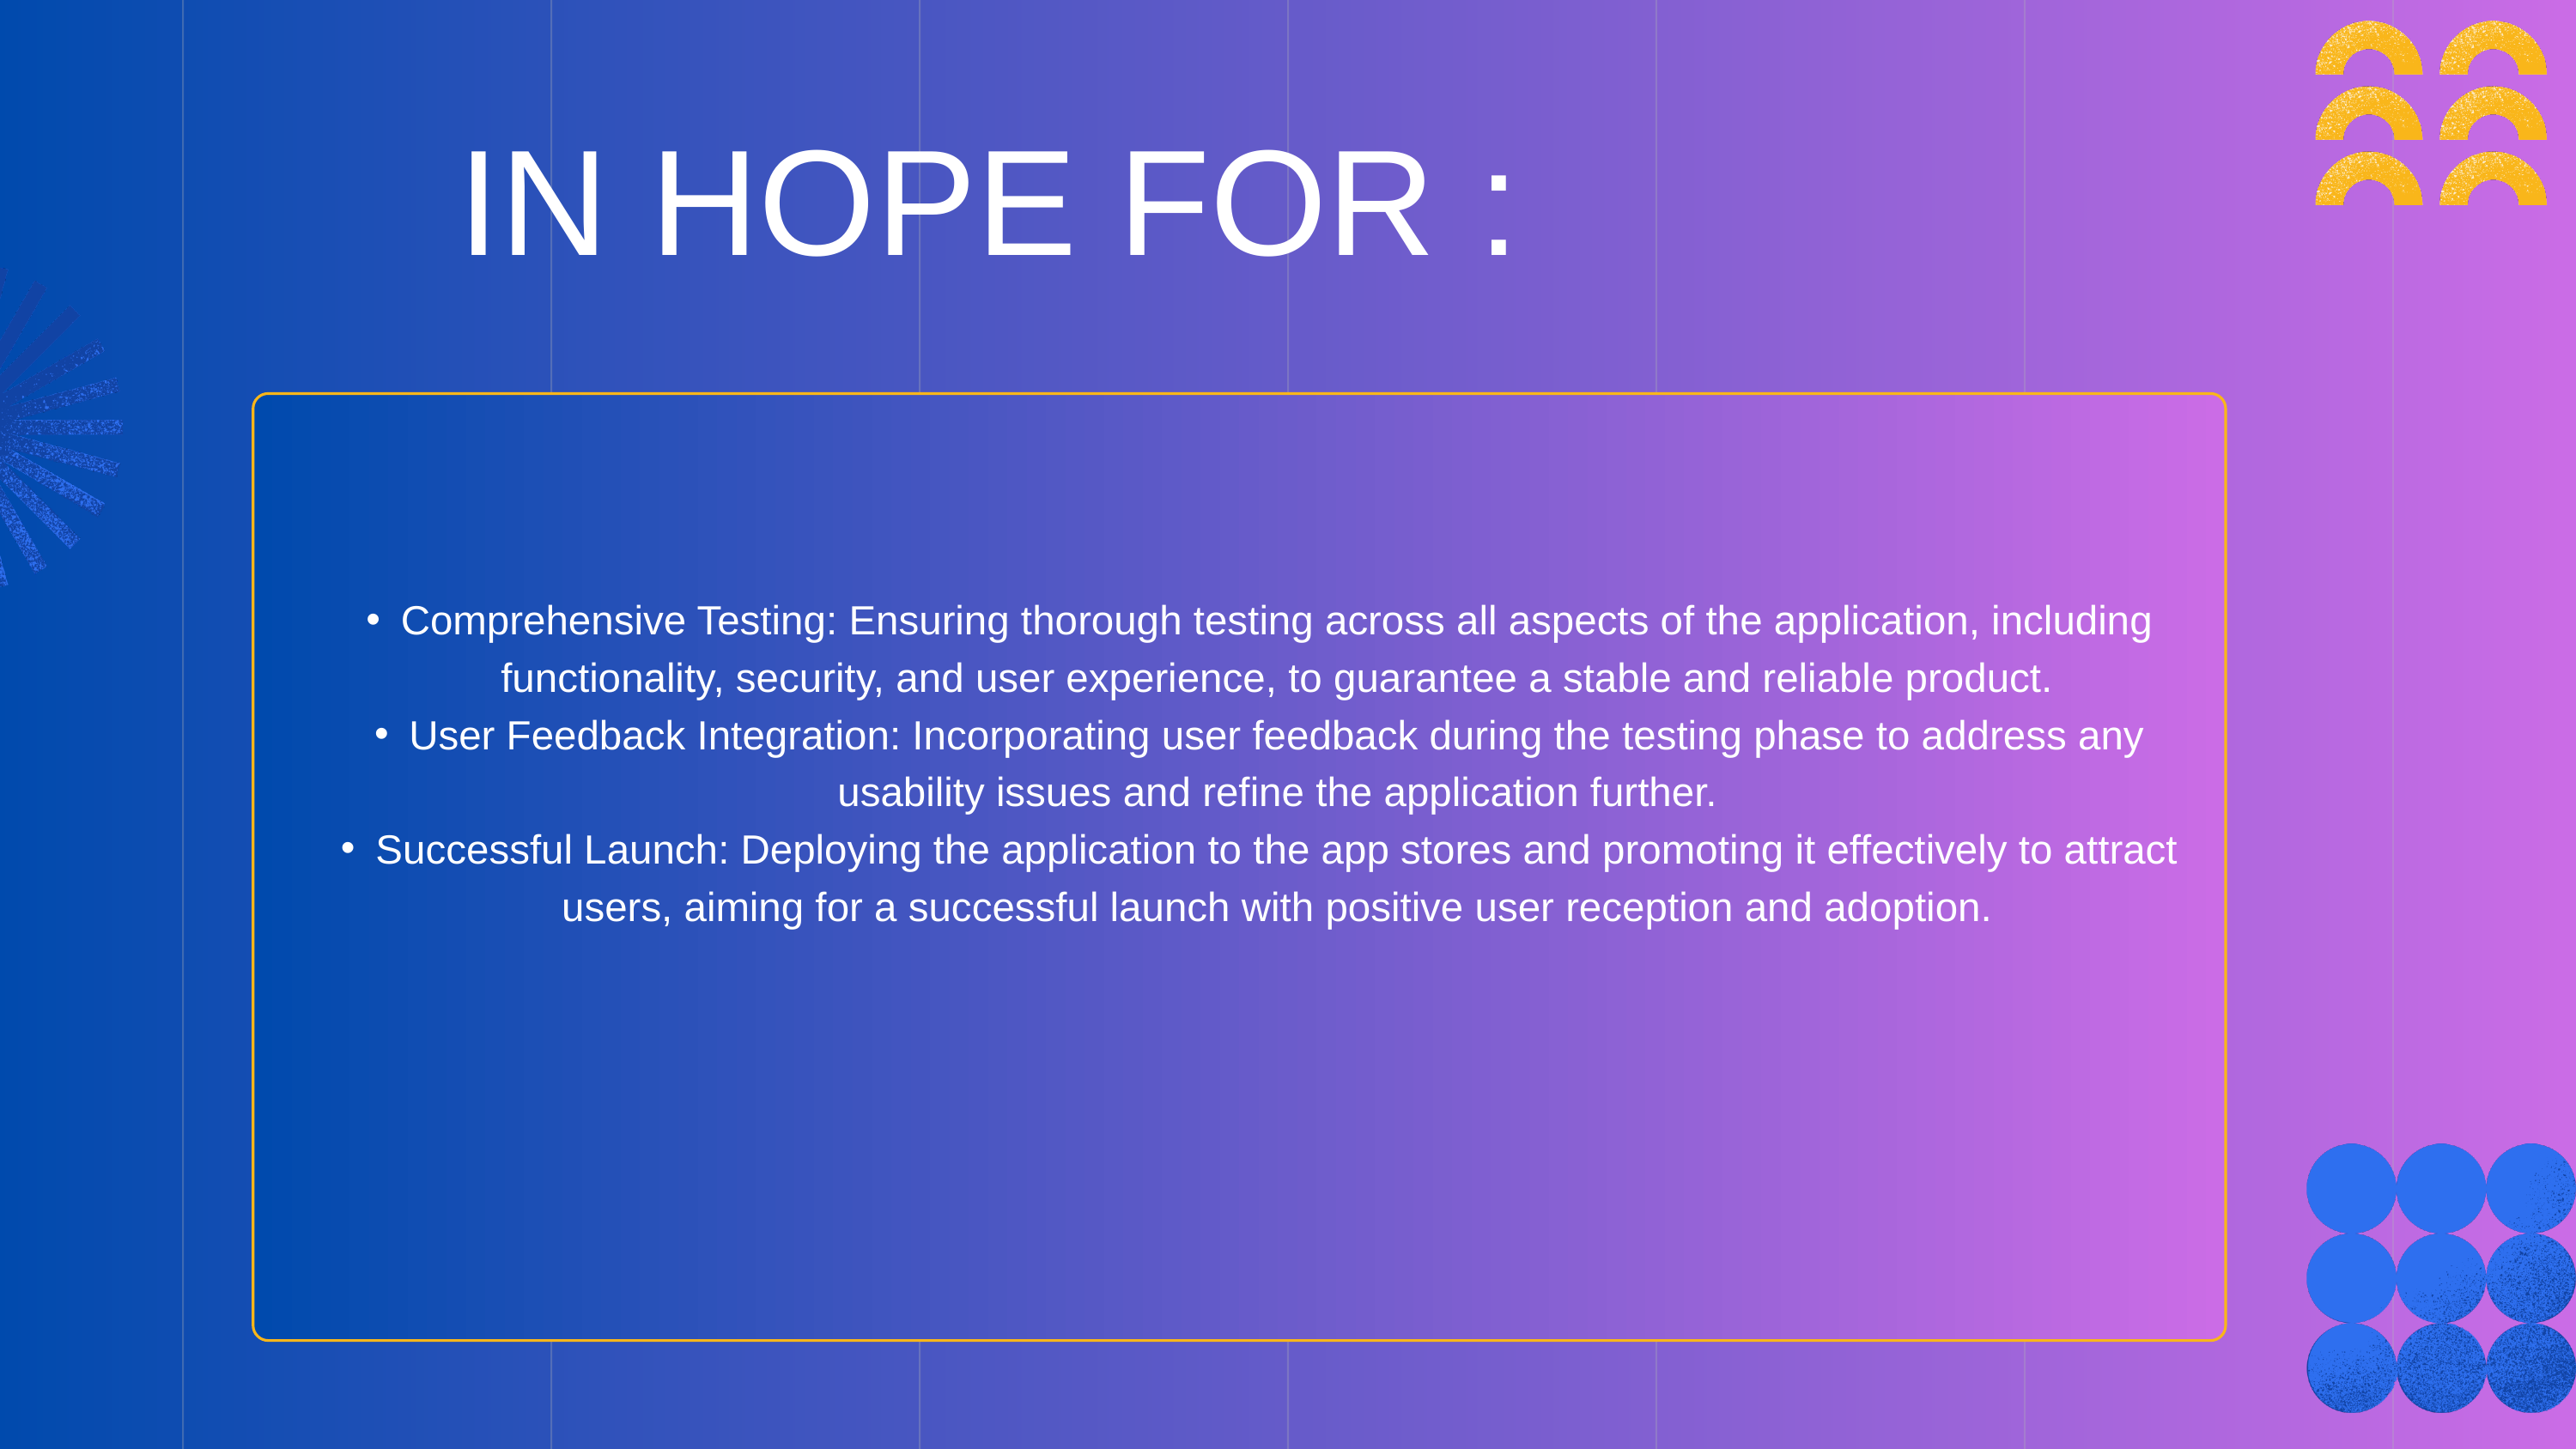

IN HOPE FOR :

Comprehensive Testing: Ensuring thorough testing across all aspects of the application, including functionality, security, and user experience, to guarantee a stable and reliable product.
User Feedback Integration: Incorporating user feedback during the testing phase to address any usability issues and refine the application further.
Successful Launch: Deploying the application to the app stores and promoting it effectively to attract users, aiming for a successful launch with positive user reception and adoption.